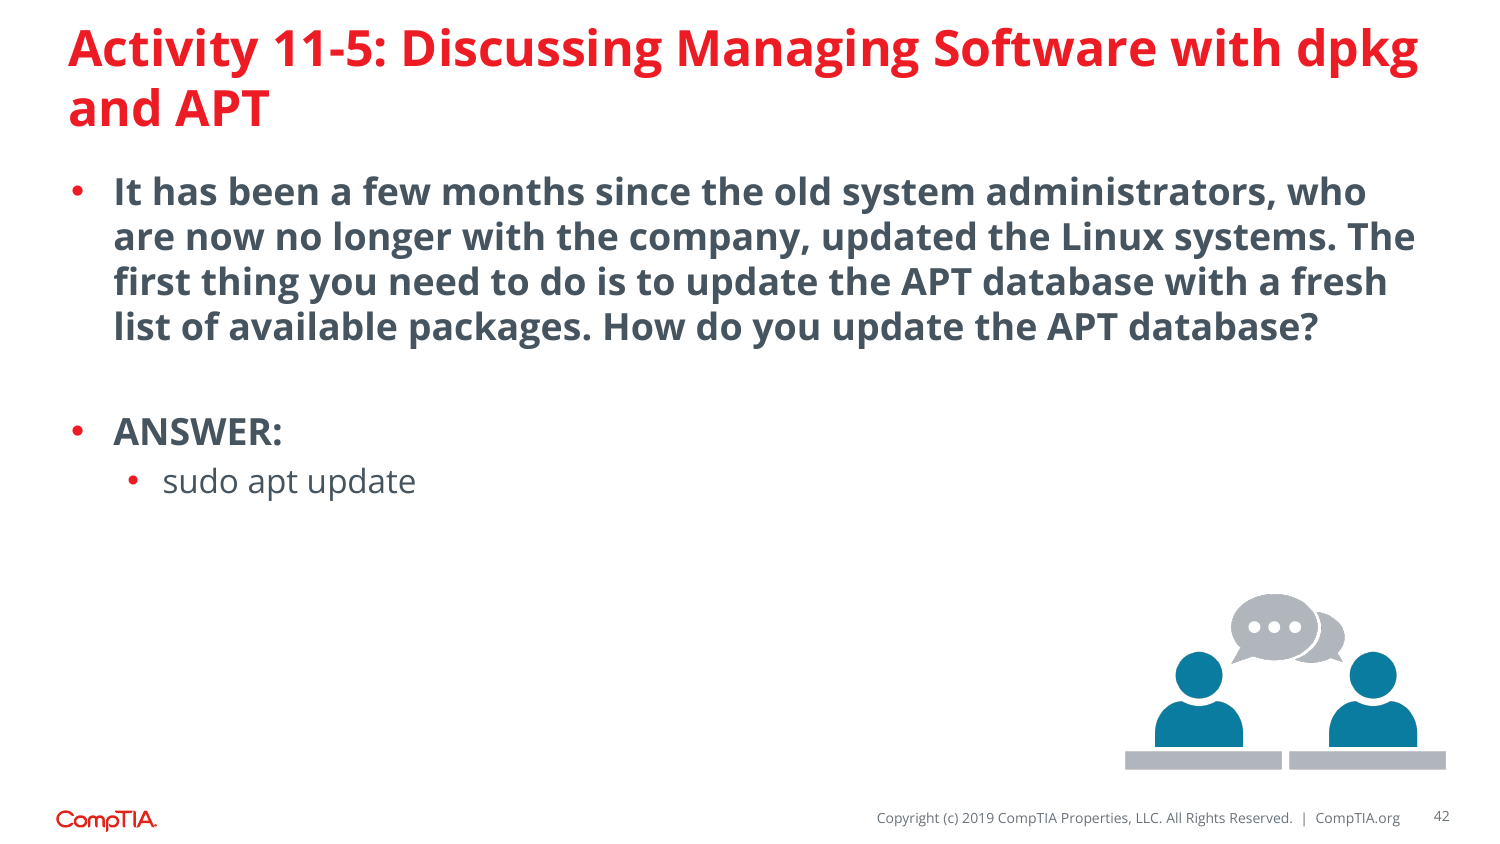

# Activity 11-5: Discussing Managing Software with dpkg and APT
It has been a few months since the old system administrators, who are now no longer with the company, updated the Linux systems. The first thing you need to do is to update the APT database with a fresh list of available packages. How do you update the APT database?

ANSWER:
sudo apt update

42